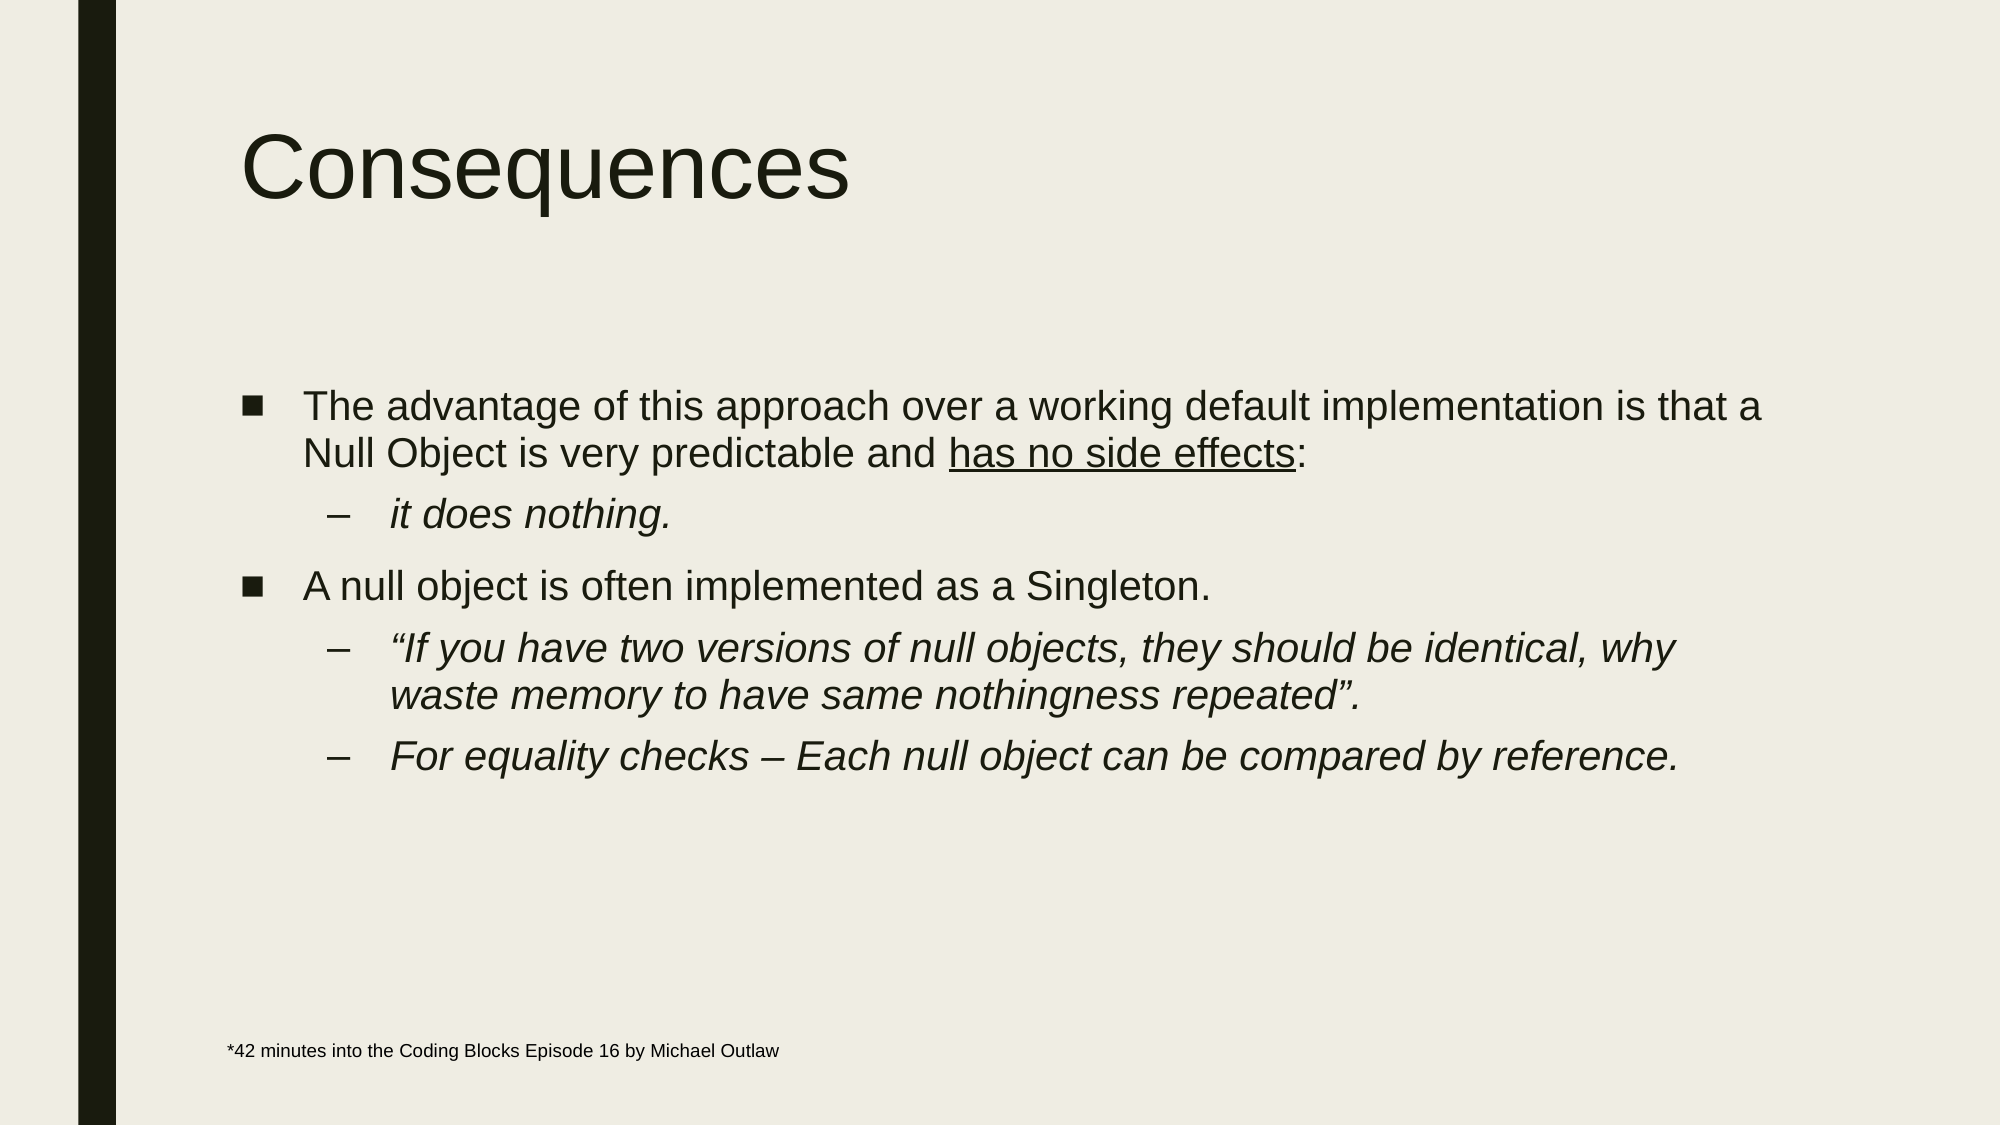

# Consequences
The advantage of this approach over a working default implementation is that a Null Object is very predictable and has no side effects:
it does nothing.
A null object is often implemented as a Singleton.
“If you have two versions of null objects, they should be identical, why waste memory to have same nothingness repeated”.
For equality checks – Each null object can be compared by reference.

*42 minutes into the Coding Blocks Episode 16 by Michael Outlaw